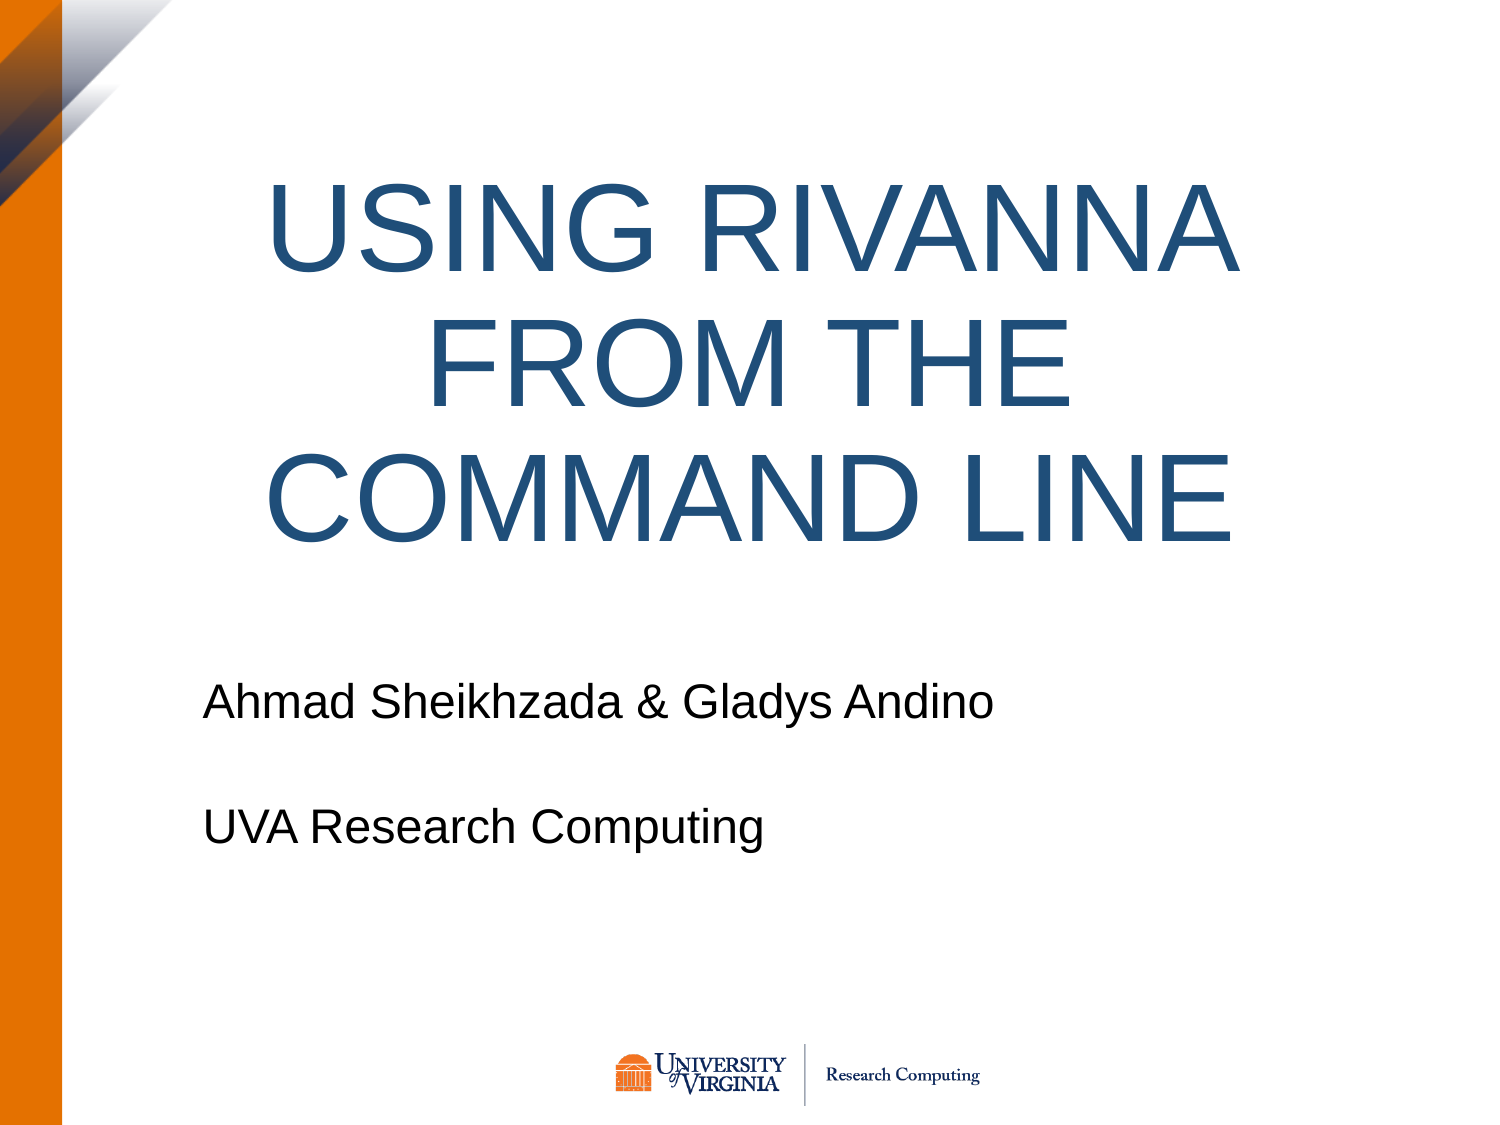

# Using Rivanna From the Command Line

Ahmad Sheikhzada & Gladys Andino
UVA Research Computing